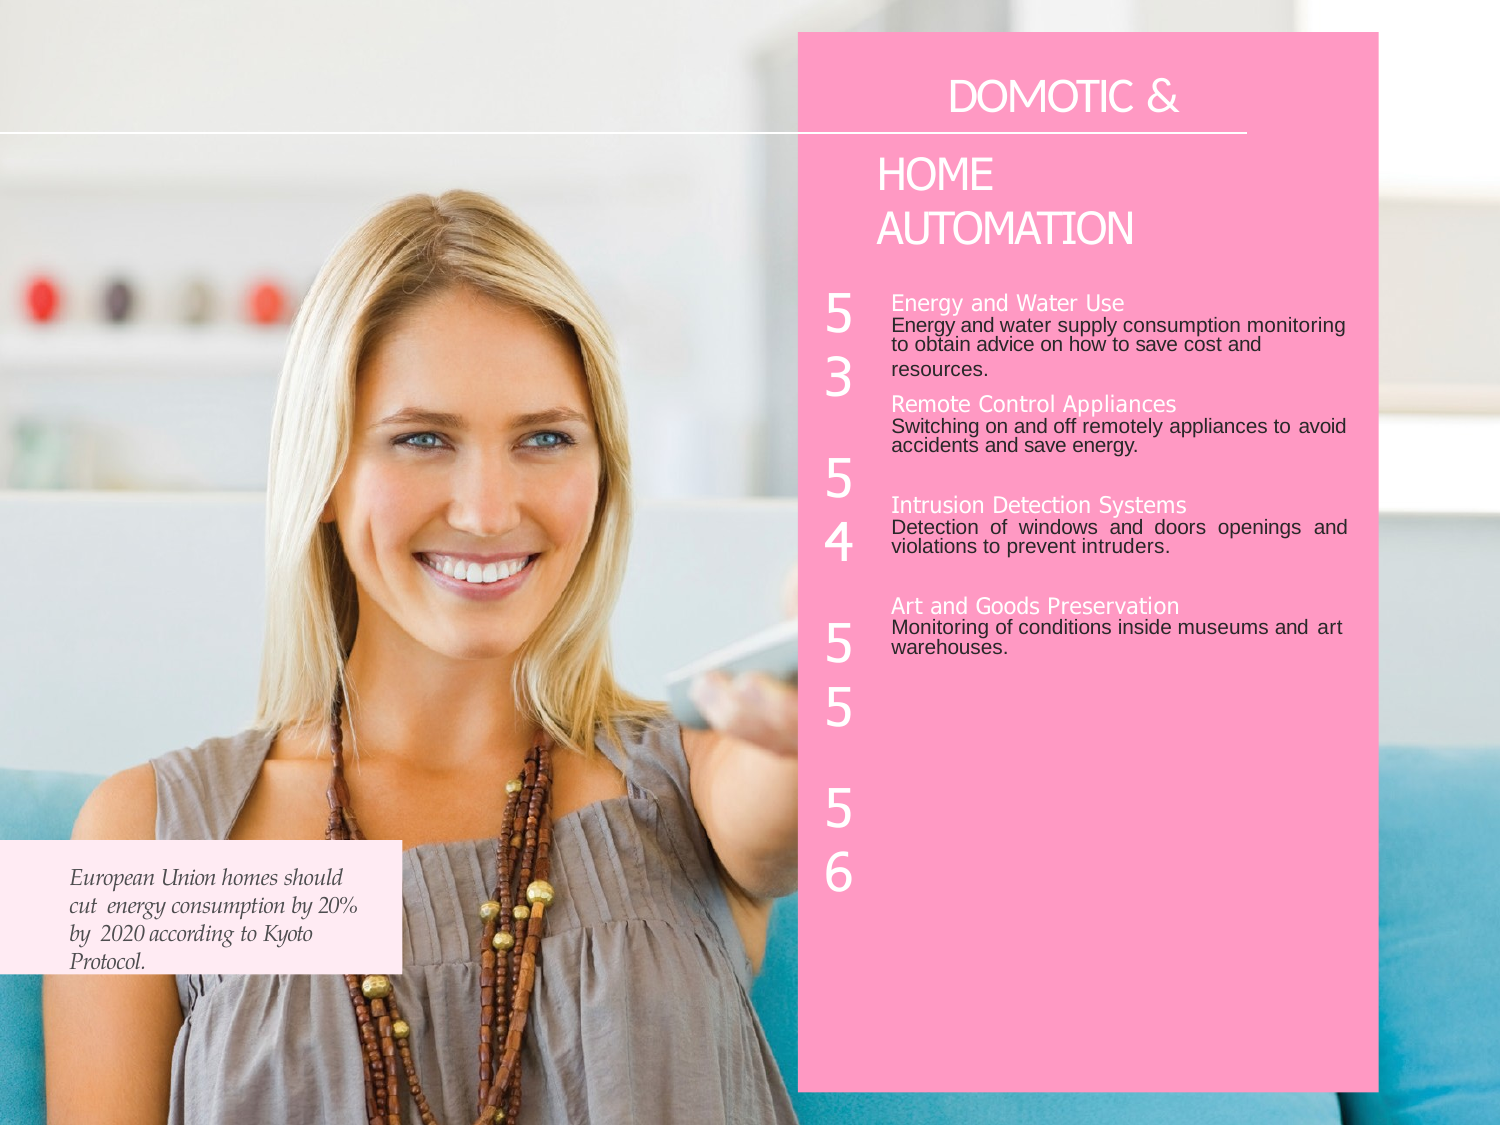

# DOMOTIC &

HOME AUTOMATION
53
54
55
56
Energy and Water Use
Energy and water supply consumption monitoring
to obtain advice on how to save cost and resources.
Remote Control Appliances
Switching on and off remotely appliances to avoid
accidents and save energy.
Intrusion Detection Systems
Detection  of  windows  and  doors  openings  and
violations to prevent intruders.
Art and Goods Preservation
Monitoring of conditions inside museums and art
warehouses.

European Union homes should cut  energy consumption by 20% by  2020 according to Kyoto Protocol.